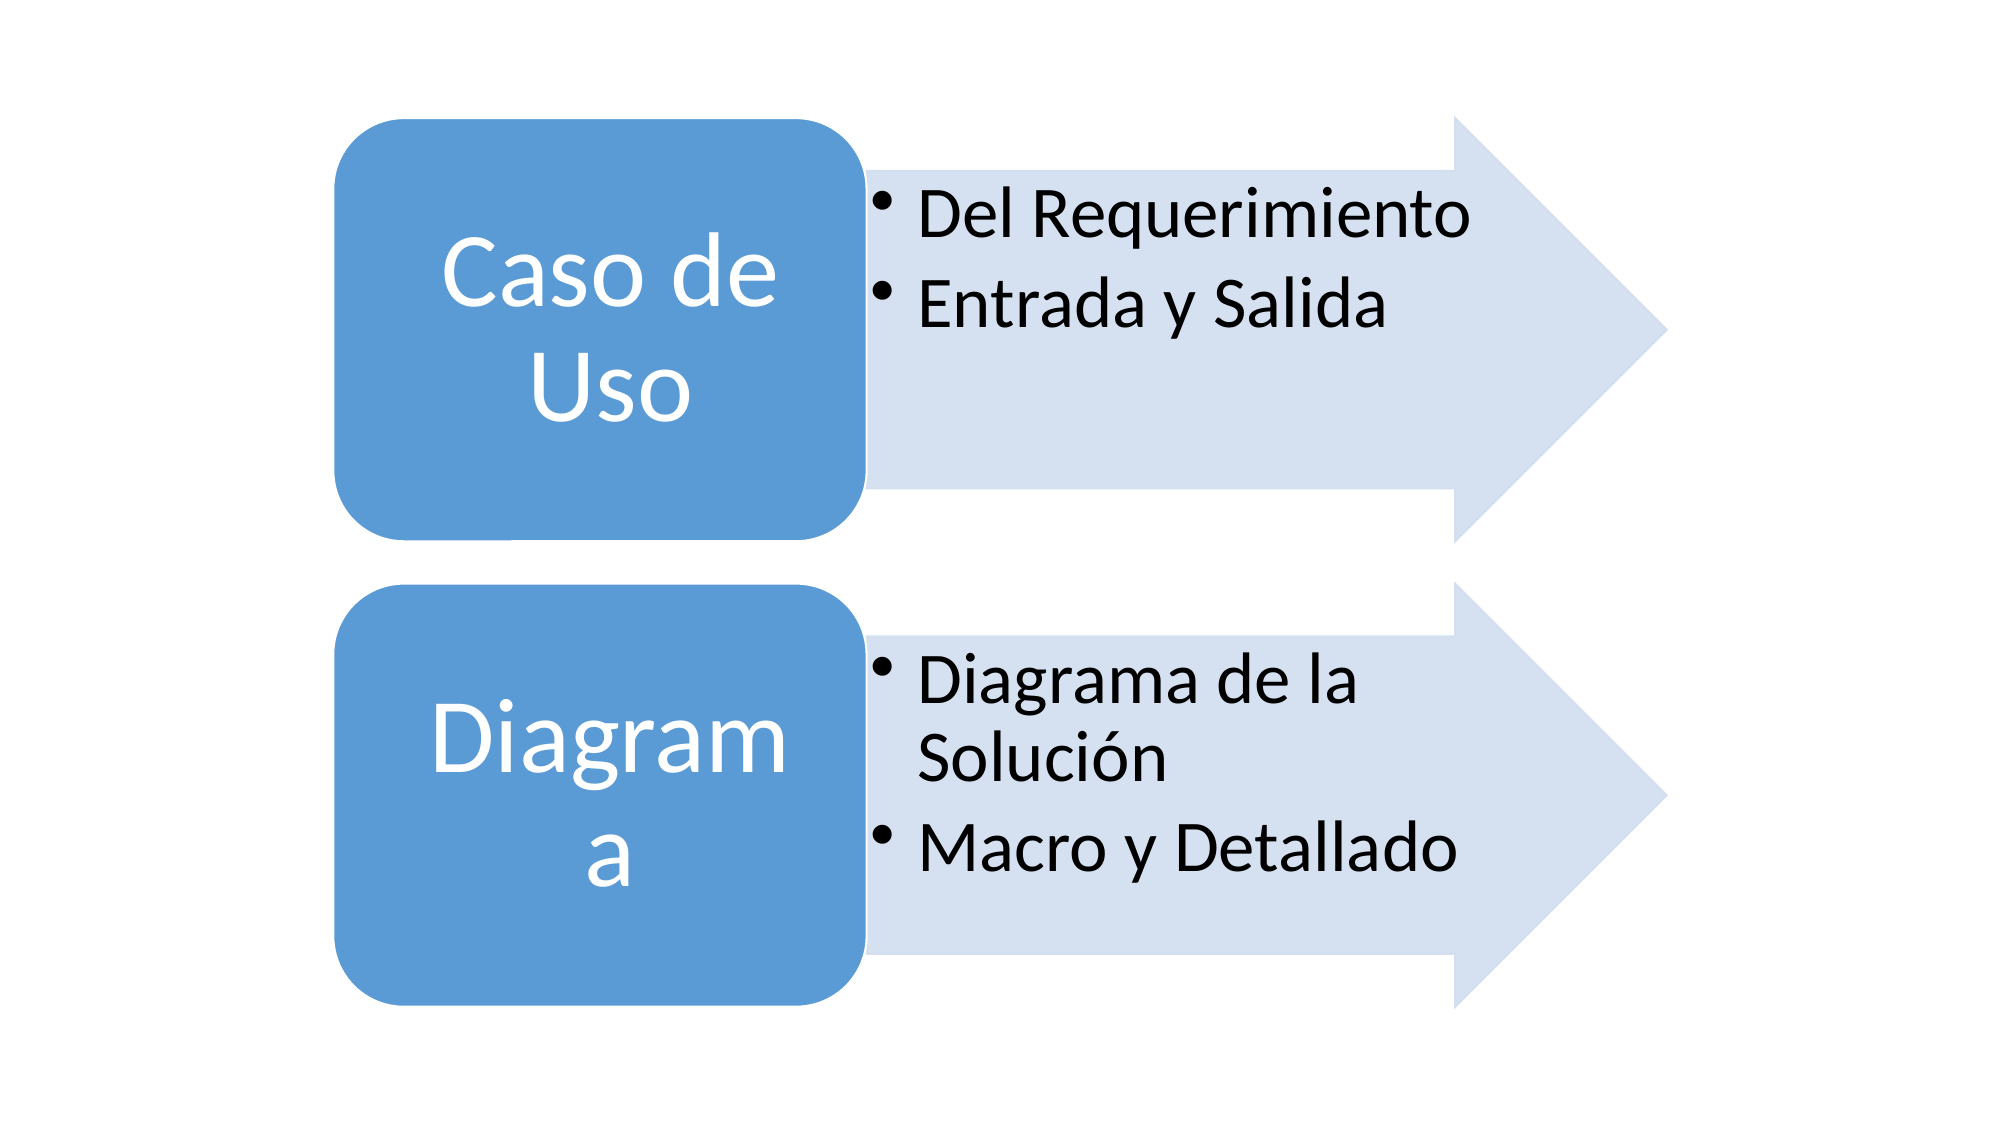

Del Requerimiento
Entrada y Salida
Caso de Uso
Diagrama de la Solución
Macro y Detallado
Diagrama